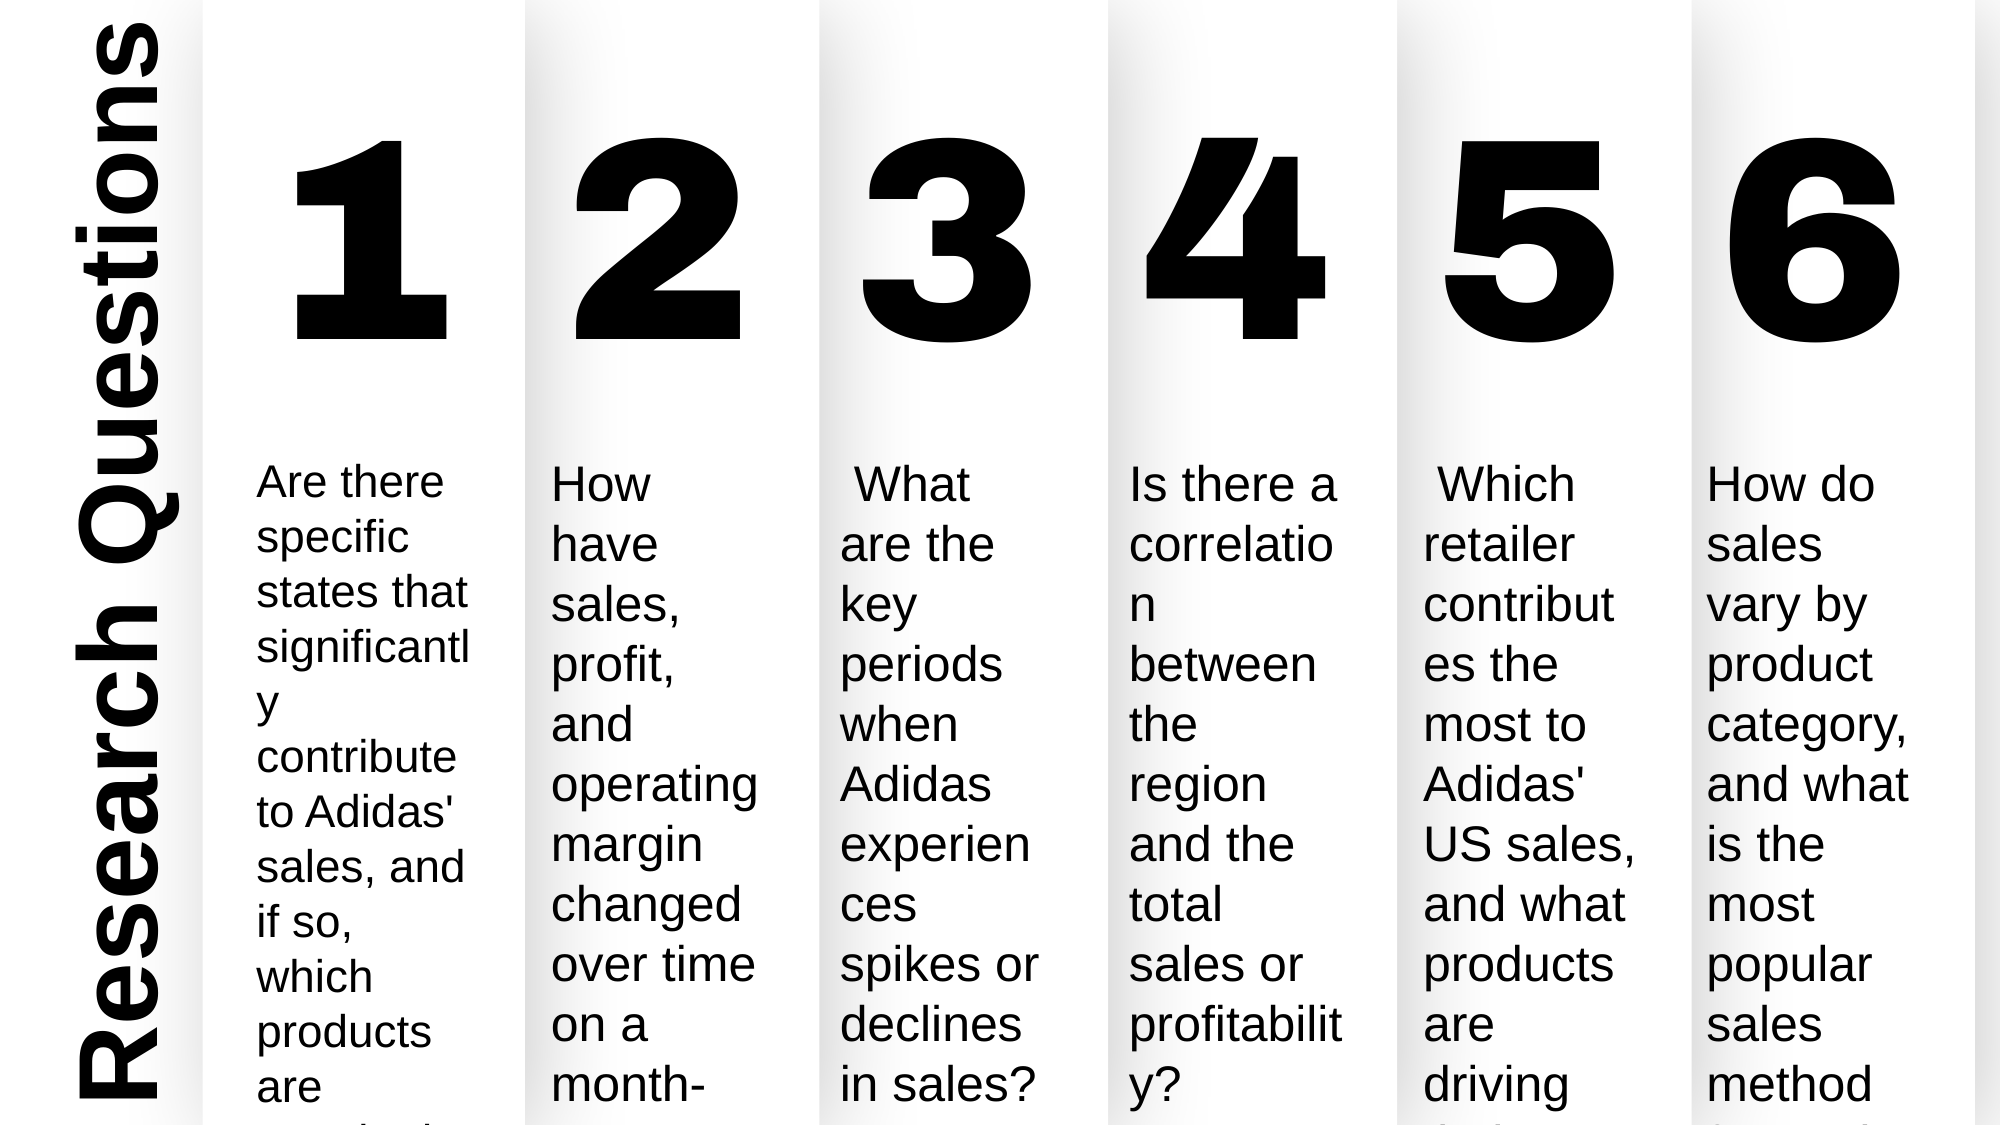

5050
1
Are there specific states that significantly contribute to Adidas' sales, and if so, which products are popular in these states?
5050
2
How have sales, profit, and operating margin changed over time on a month-over-month (MOM) basis?
5050
3
 What are the key periods when Adidas experiences spikes or declines in sales?
5050
4
Is there a correlation between the region and the total sales or profitability?
5050
5
 Which retailer contributes the most to Adidas' US sales, and what products are driving their sales?
5050
6
How do sales vary by product category, and what is the most popular sales method for each category?
Research Questions